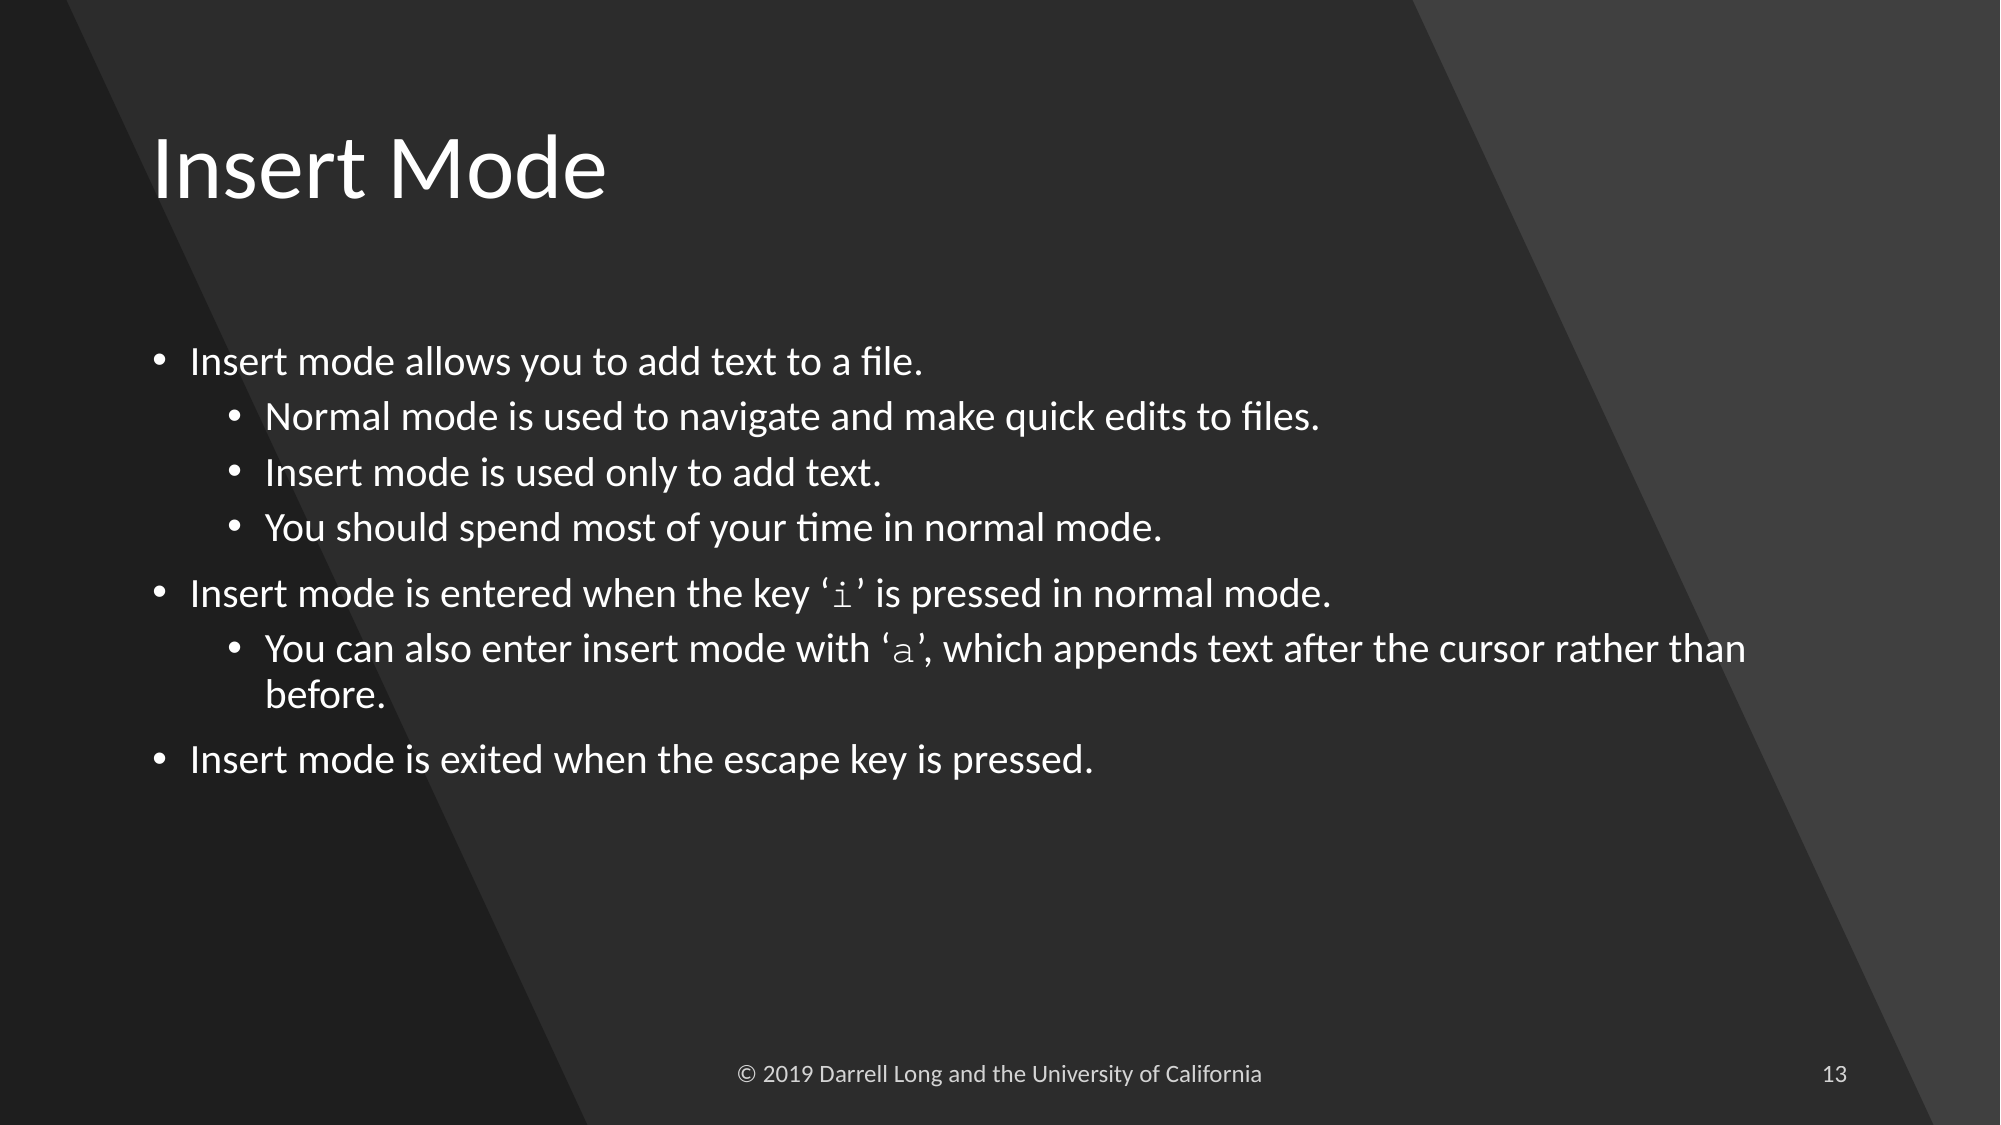

# Insert Mode
Insert mode allows you to add text to a file.
Normal mode is used to navigate and make quick edits to files.
Insert mode is used only to add text.
You should spend most of your time in normal mode.
Insert mode is entered when the key ‘i’ is pressed in normal mode.
You can also enter insert mode with ‘a’, which appends text after the cursor rather than before.
Insert mode is exited when the escape key is pressed.
© 2019 Darrell Long and the University of California
13